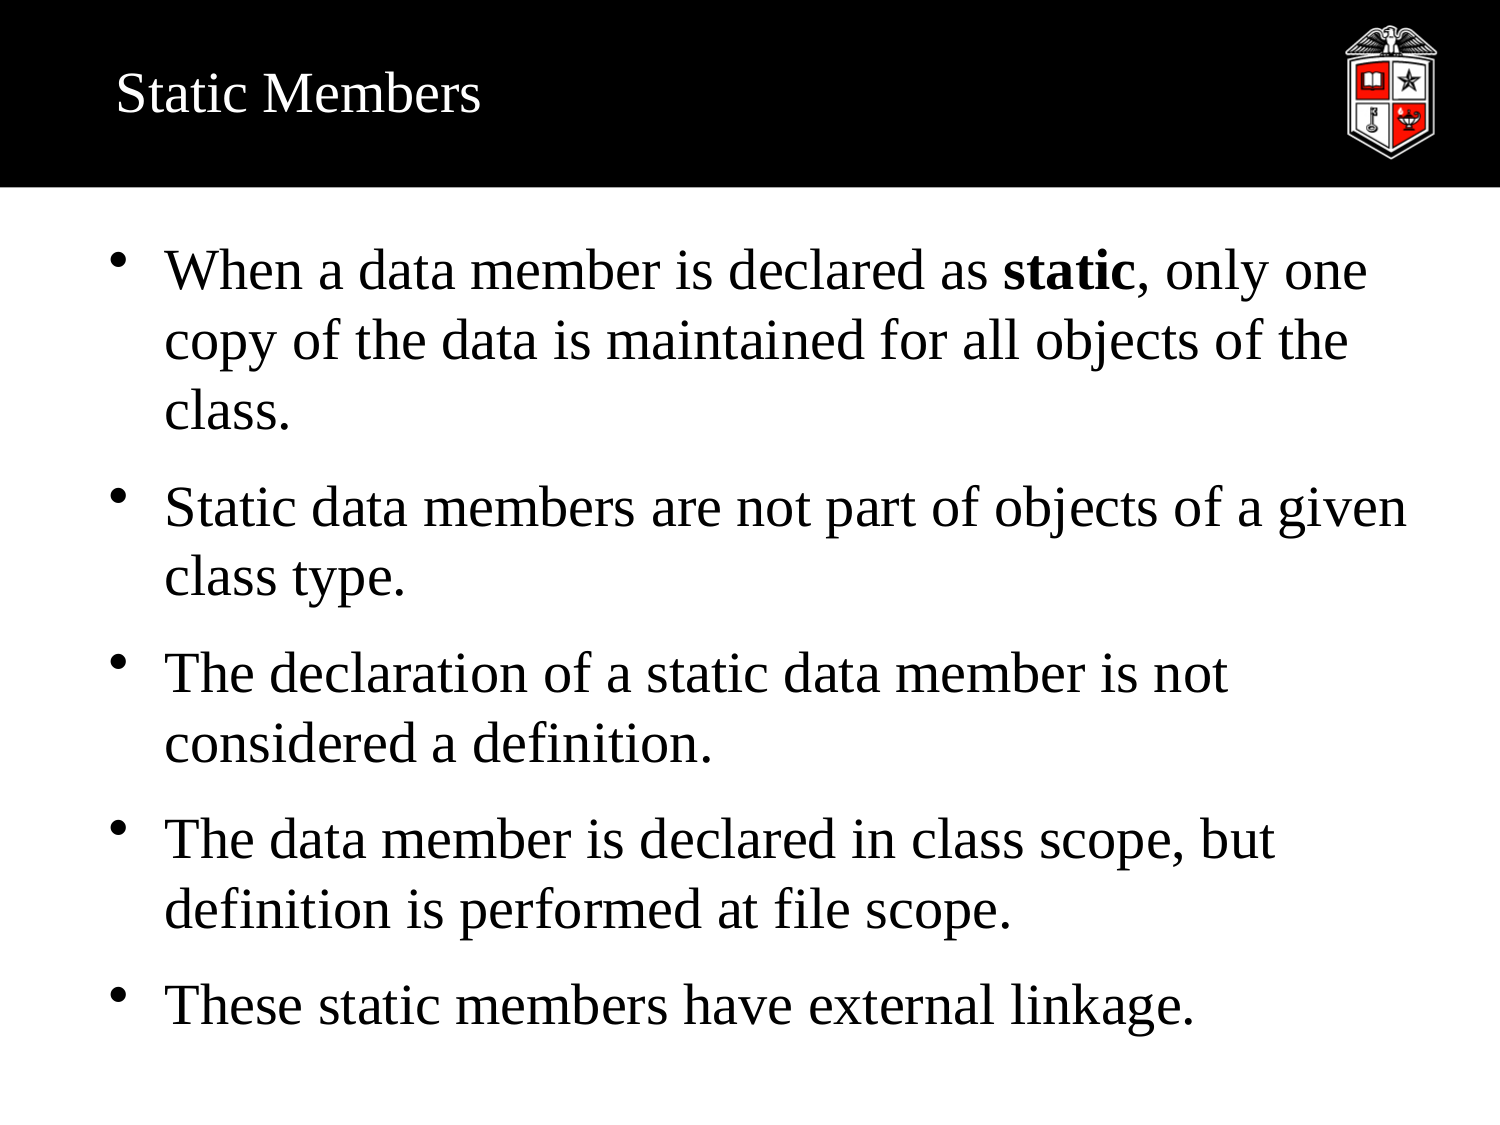

# Static Members
When a data member is declared as static, only one copy of the data is maintained for all objects of the class.
Static data members are not part of objects of a given class type.
The declaration of a static data member is not considered a definition.
The data member is declared in class scope, but definition is performed at file scope.
These static members have external linkage.